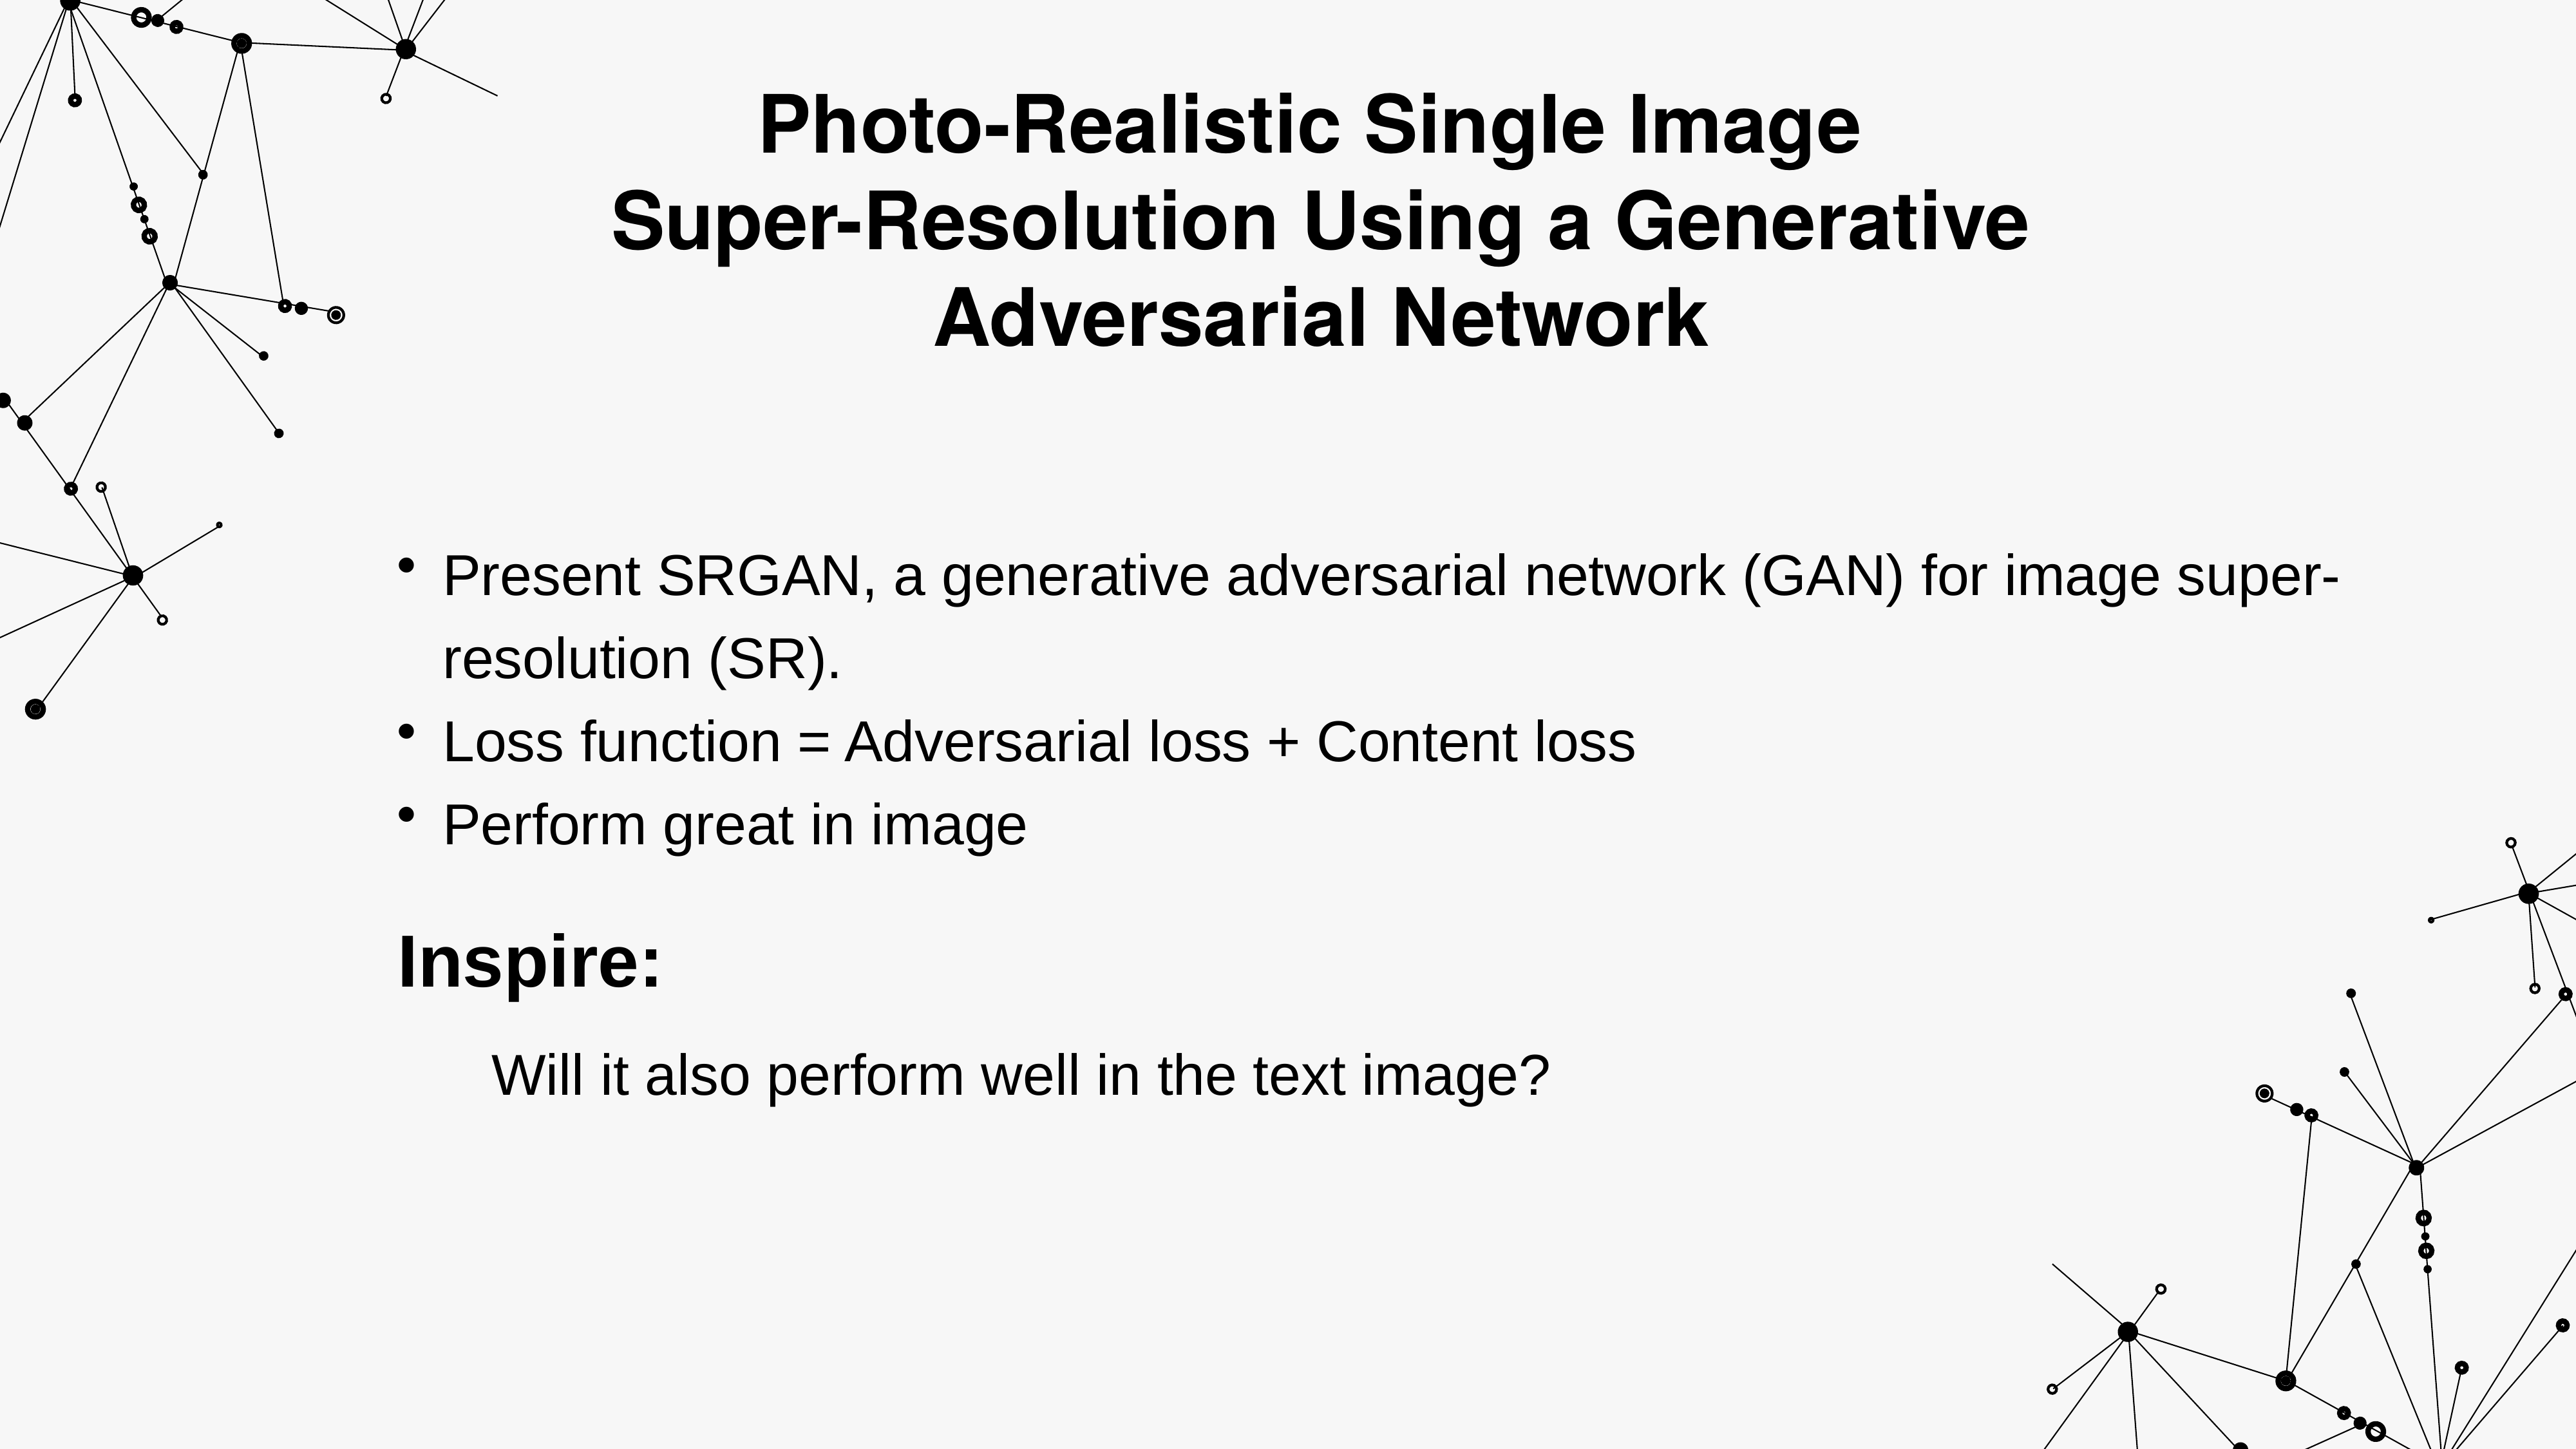

Photo-Realistic Single Image
Super-Resolution Using a Generative Adversarial Network
Present SRGAN, a generative adversarial network (GAN) for image super-resolution (SR).
Loss function = Adversarial loss + Content loss
Perform great in image

Inspire:
Will it also perform well in the text image?